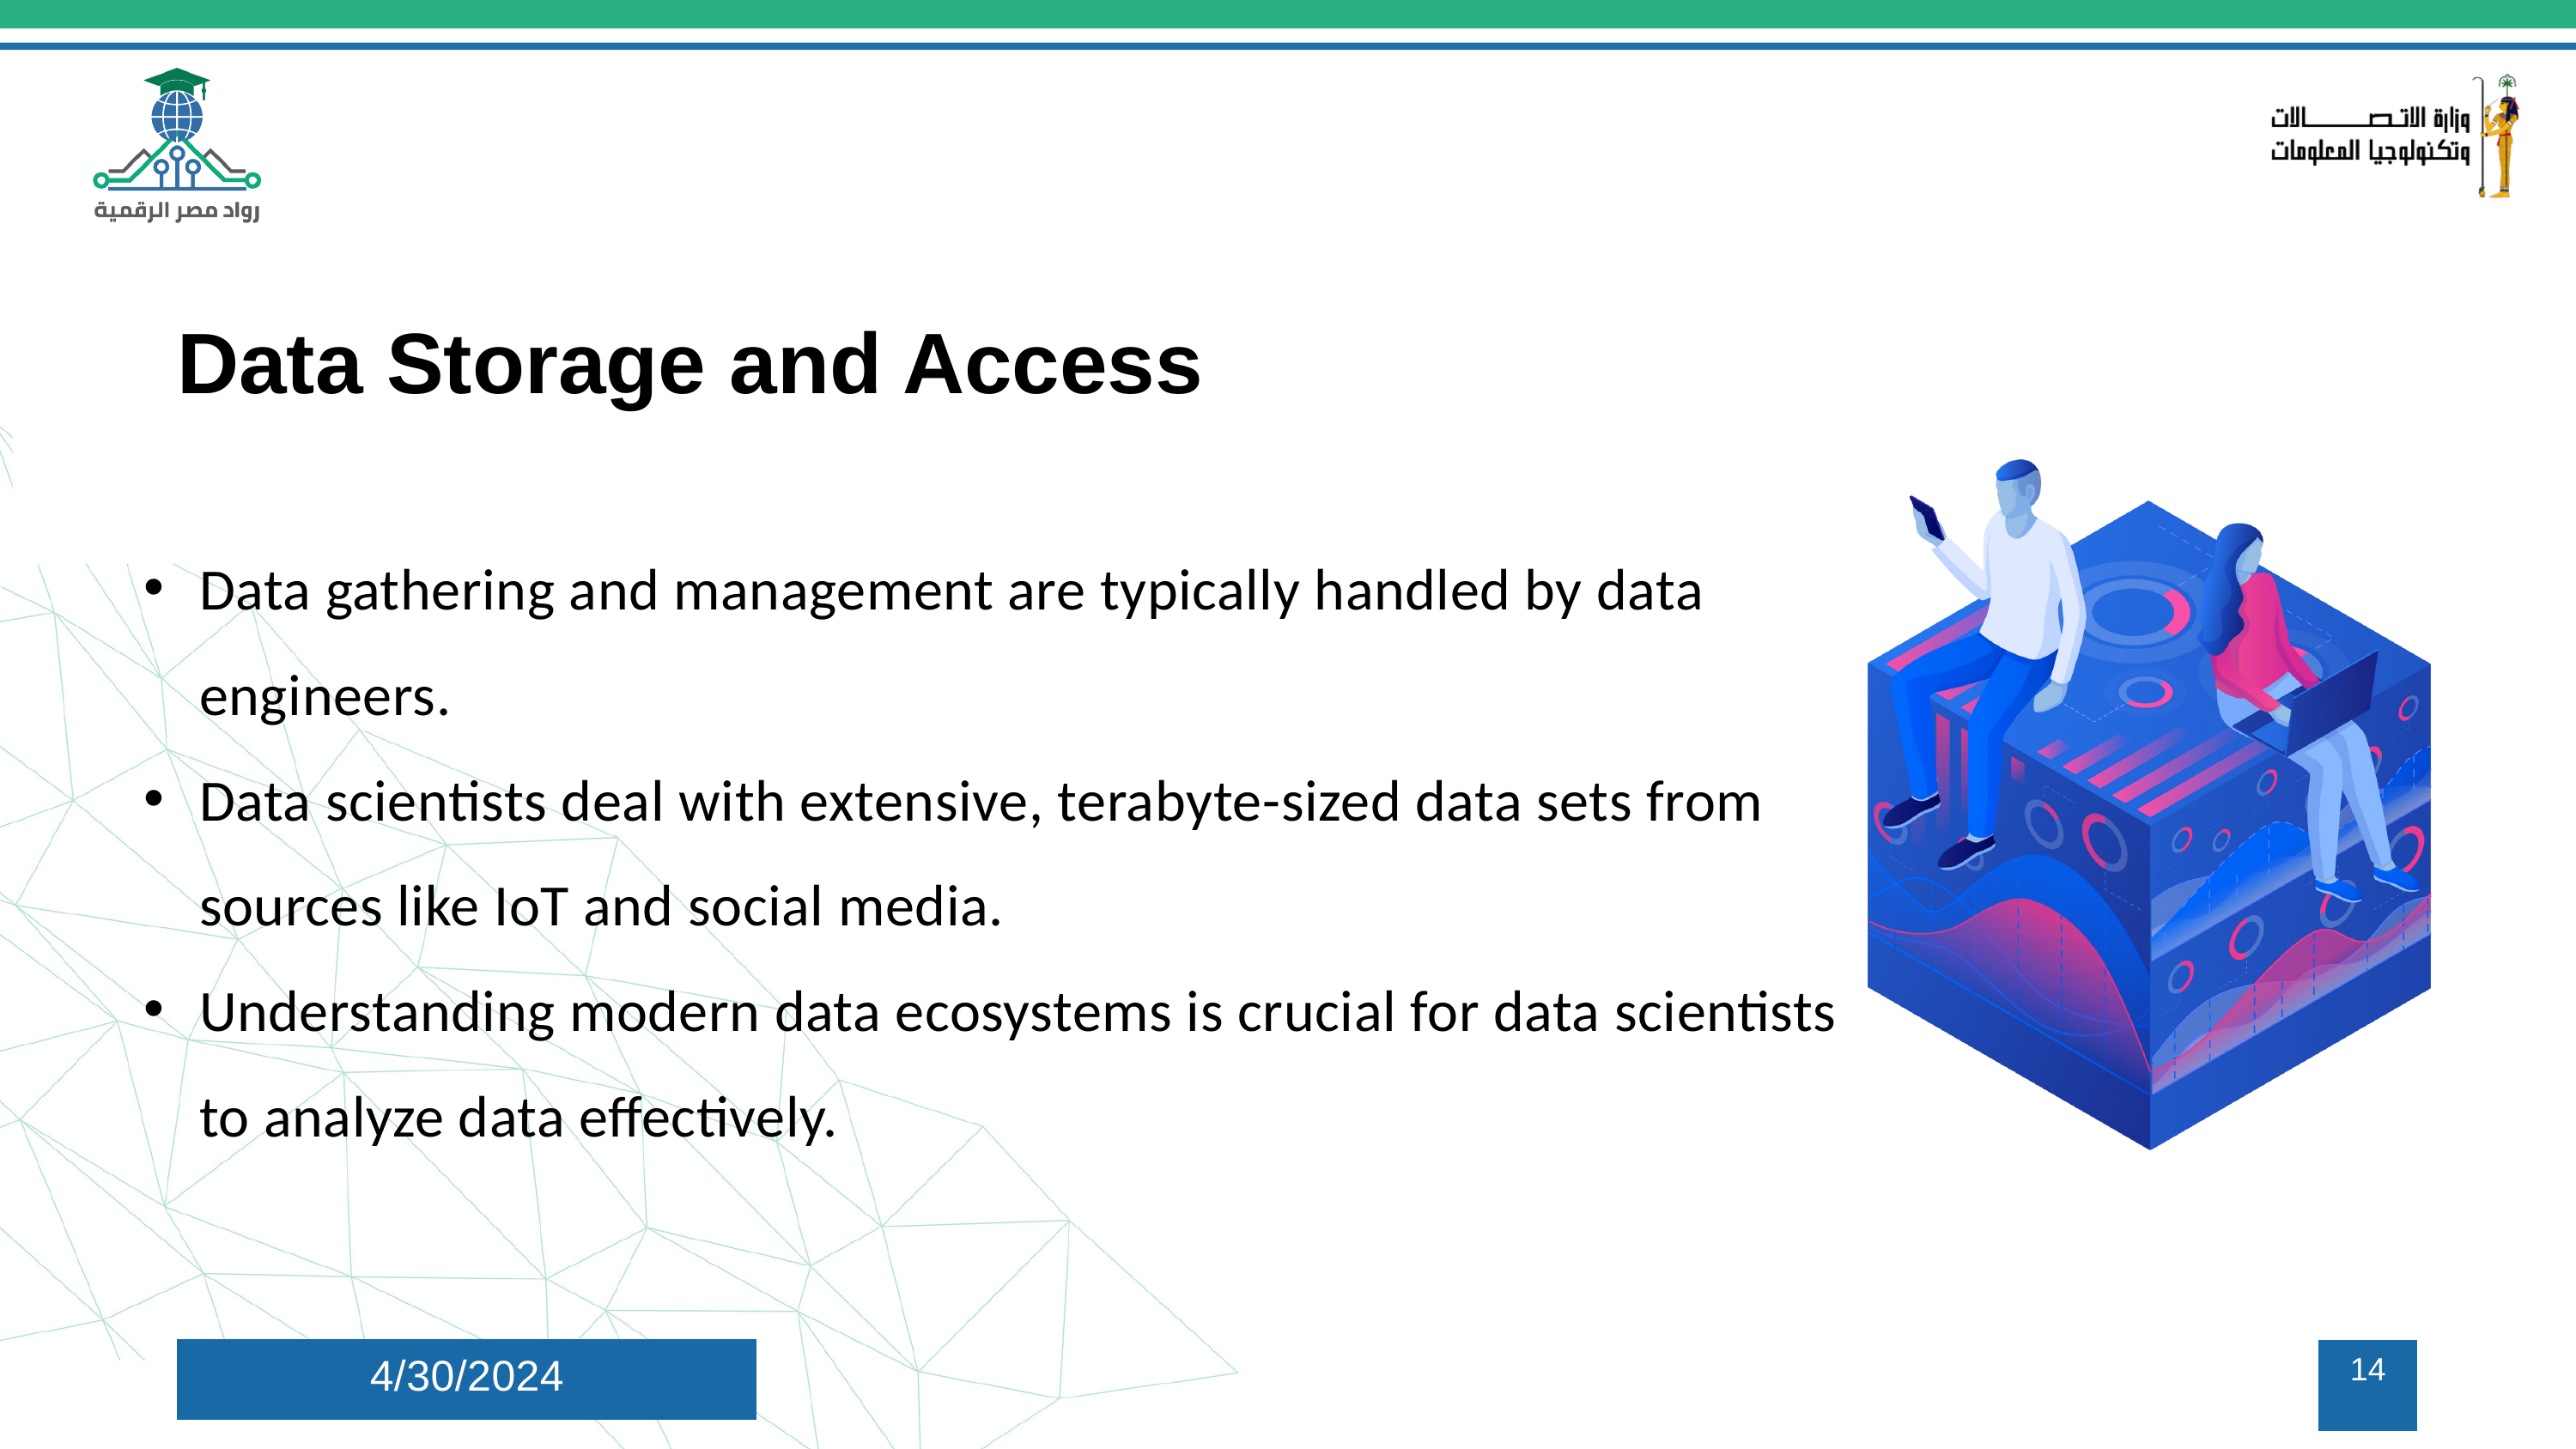

Data Storage and Access

Data gathering and management are typically handled by data engineers.
Data scientists deal with extensive, terabyte-sized data sets from sources like IoT and social media.
Understanding modern data ecosystems is crucial for data scientists to analyze data effectively.

4/30/2024
14